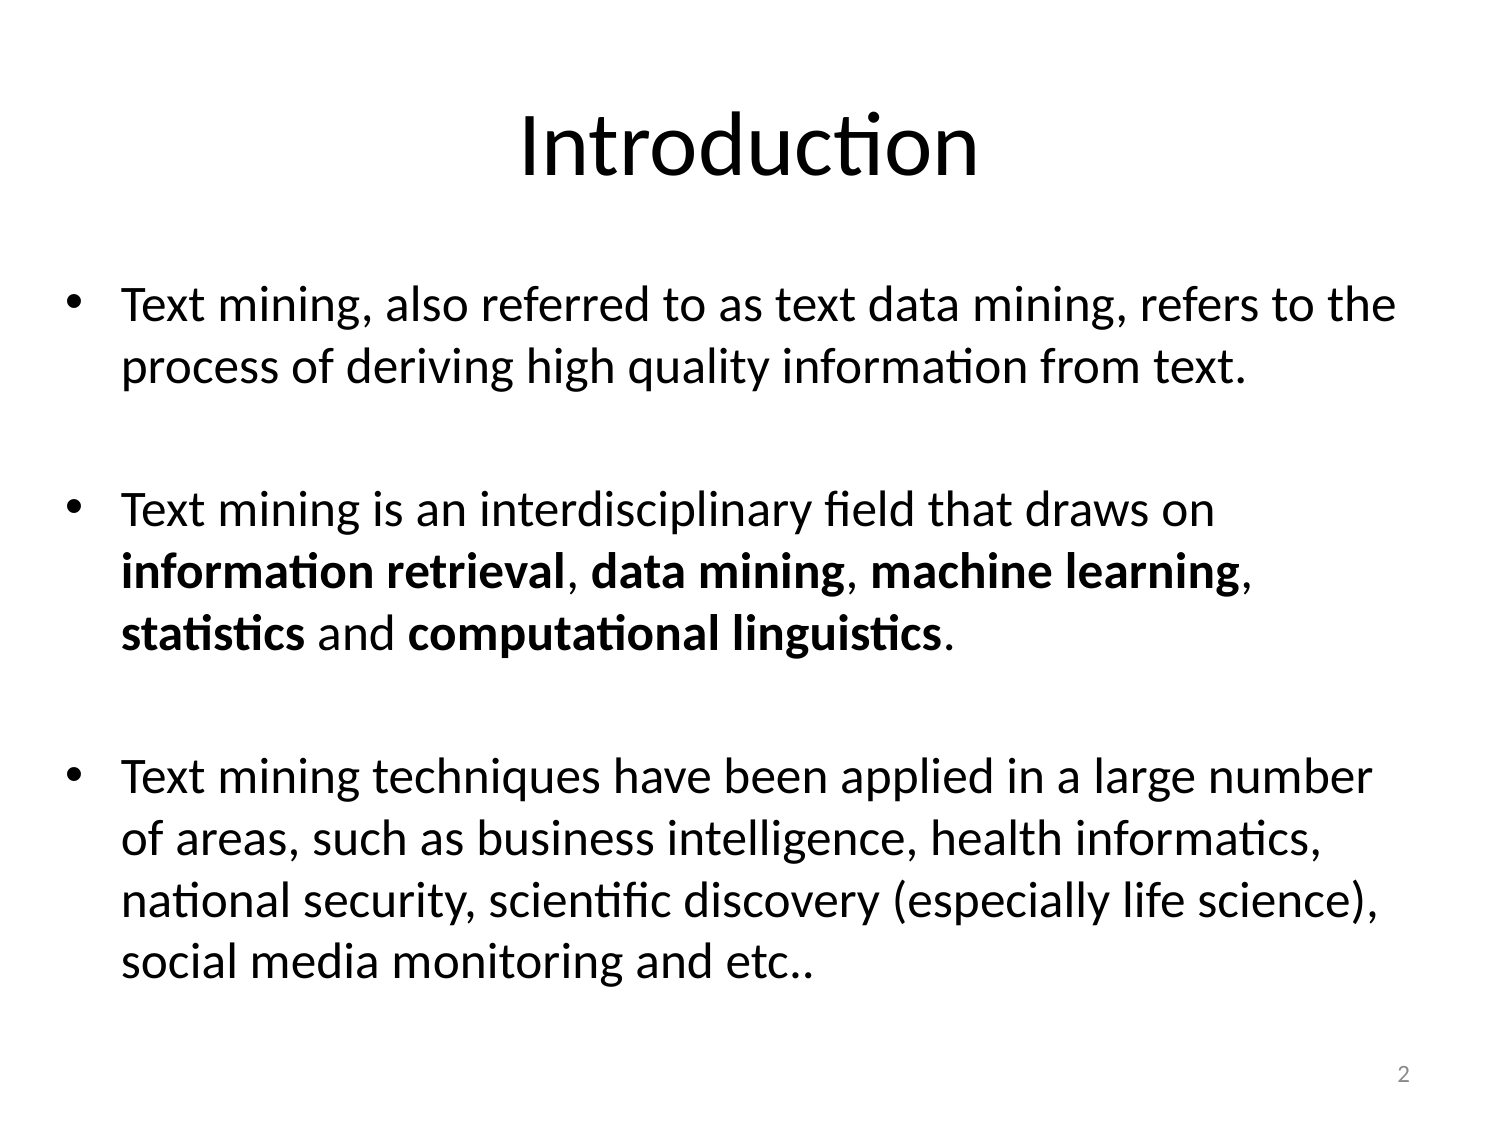

# Introduction
Text mining, also referred to as text data mining, refers to the process of deriving high quality information from text.

Text mining is an interdisciplinary field that draws on information retrieval, data mining, machine learning, statistics and computational linguistics.

Text mining techniques have been applied in a large number of areas, such as business intelligence, health informatics, national security, scientific discovery (especially life science), social media monitoring and etc..

2